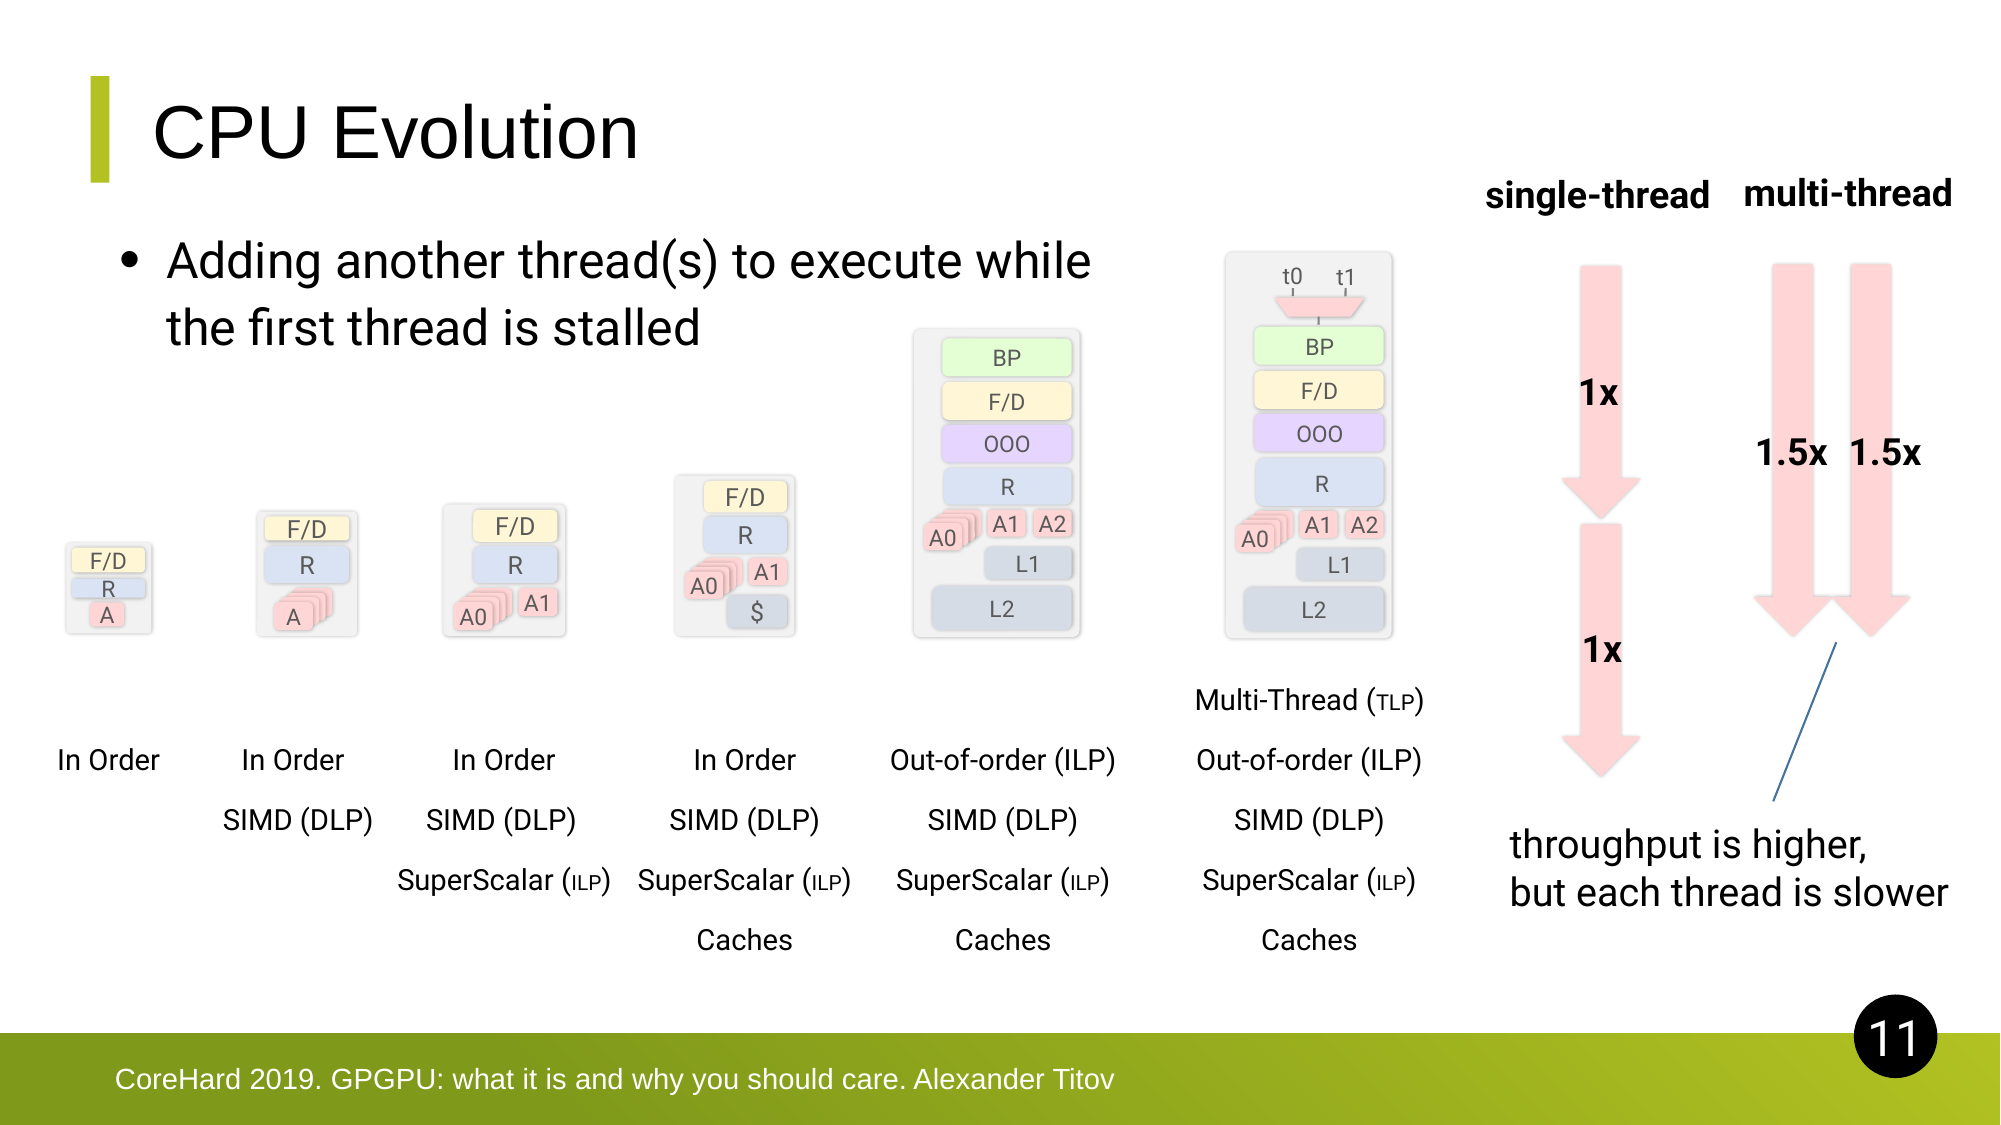

# CPU Evolution
multi-thread

1.5x
1.5x
single-thread

1x

1x
Adding another thread(s) to execute while the first thread is stalled

A1
A2

A0
L1
L2
t0
t1

BP
F/D
OOO
R
Multi-Thread (TLP)
Out-of-order (ILP)
SIMD (DLP)
SuperScalar (ILP)
Caches

BP
F/D
OOO
R

A1
A2

A0
L1
L2

F/D
R

A1

A0
$

F/D
R

A1

A0

F/D
R

A

F/D
R
A
In Order
In Order
In Order
In Order
Out-of-order (ILP)
SIMD (DLP)
SIMD (DLP)
SIMD (DLP)
SIMD (DLP)
throughput is higher,
but each thread is slower
SuperScalar (ILP)
SuperScalar (ILP)
SuperScalar (ILP)
Caches
Caches
11
CoreHard 2019. GPGPU: what it is and why you should care. Alexander Titov